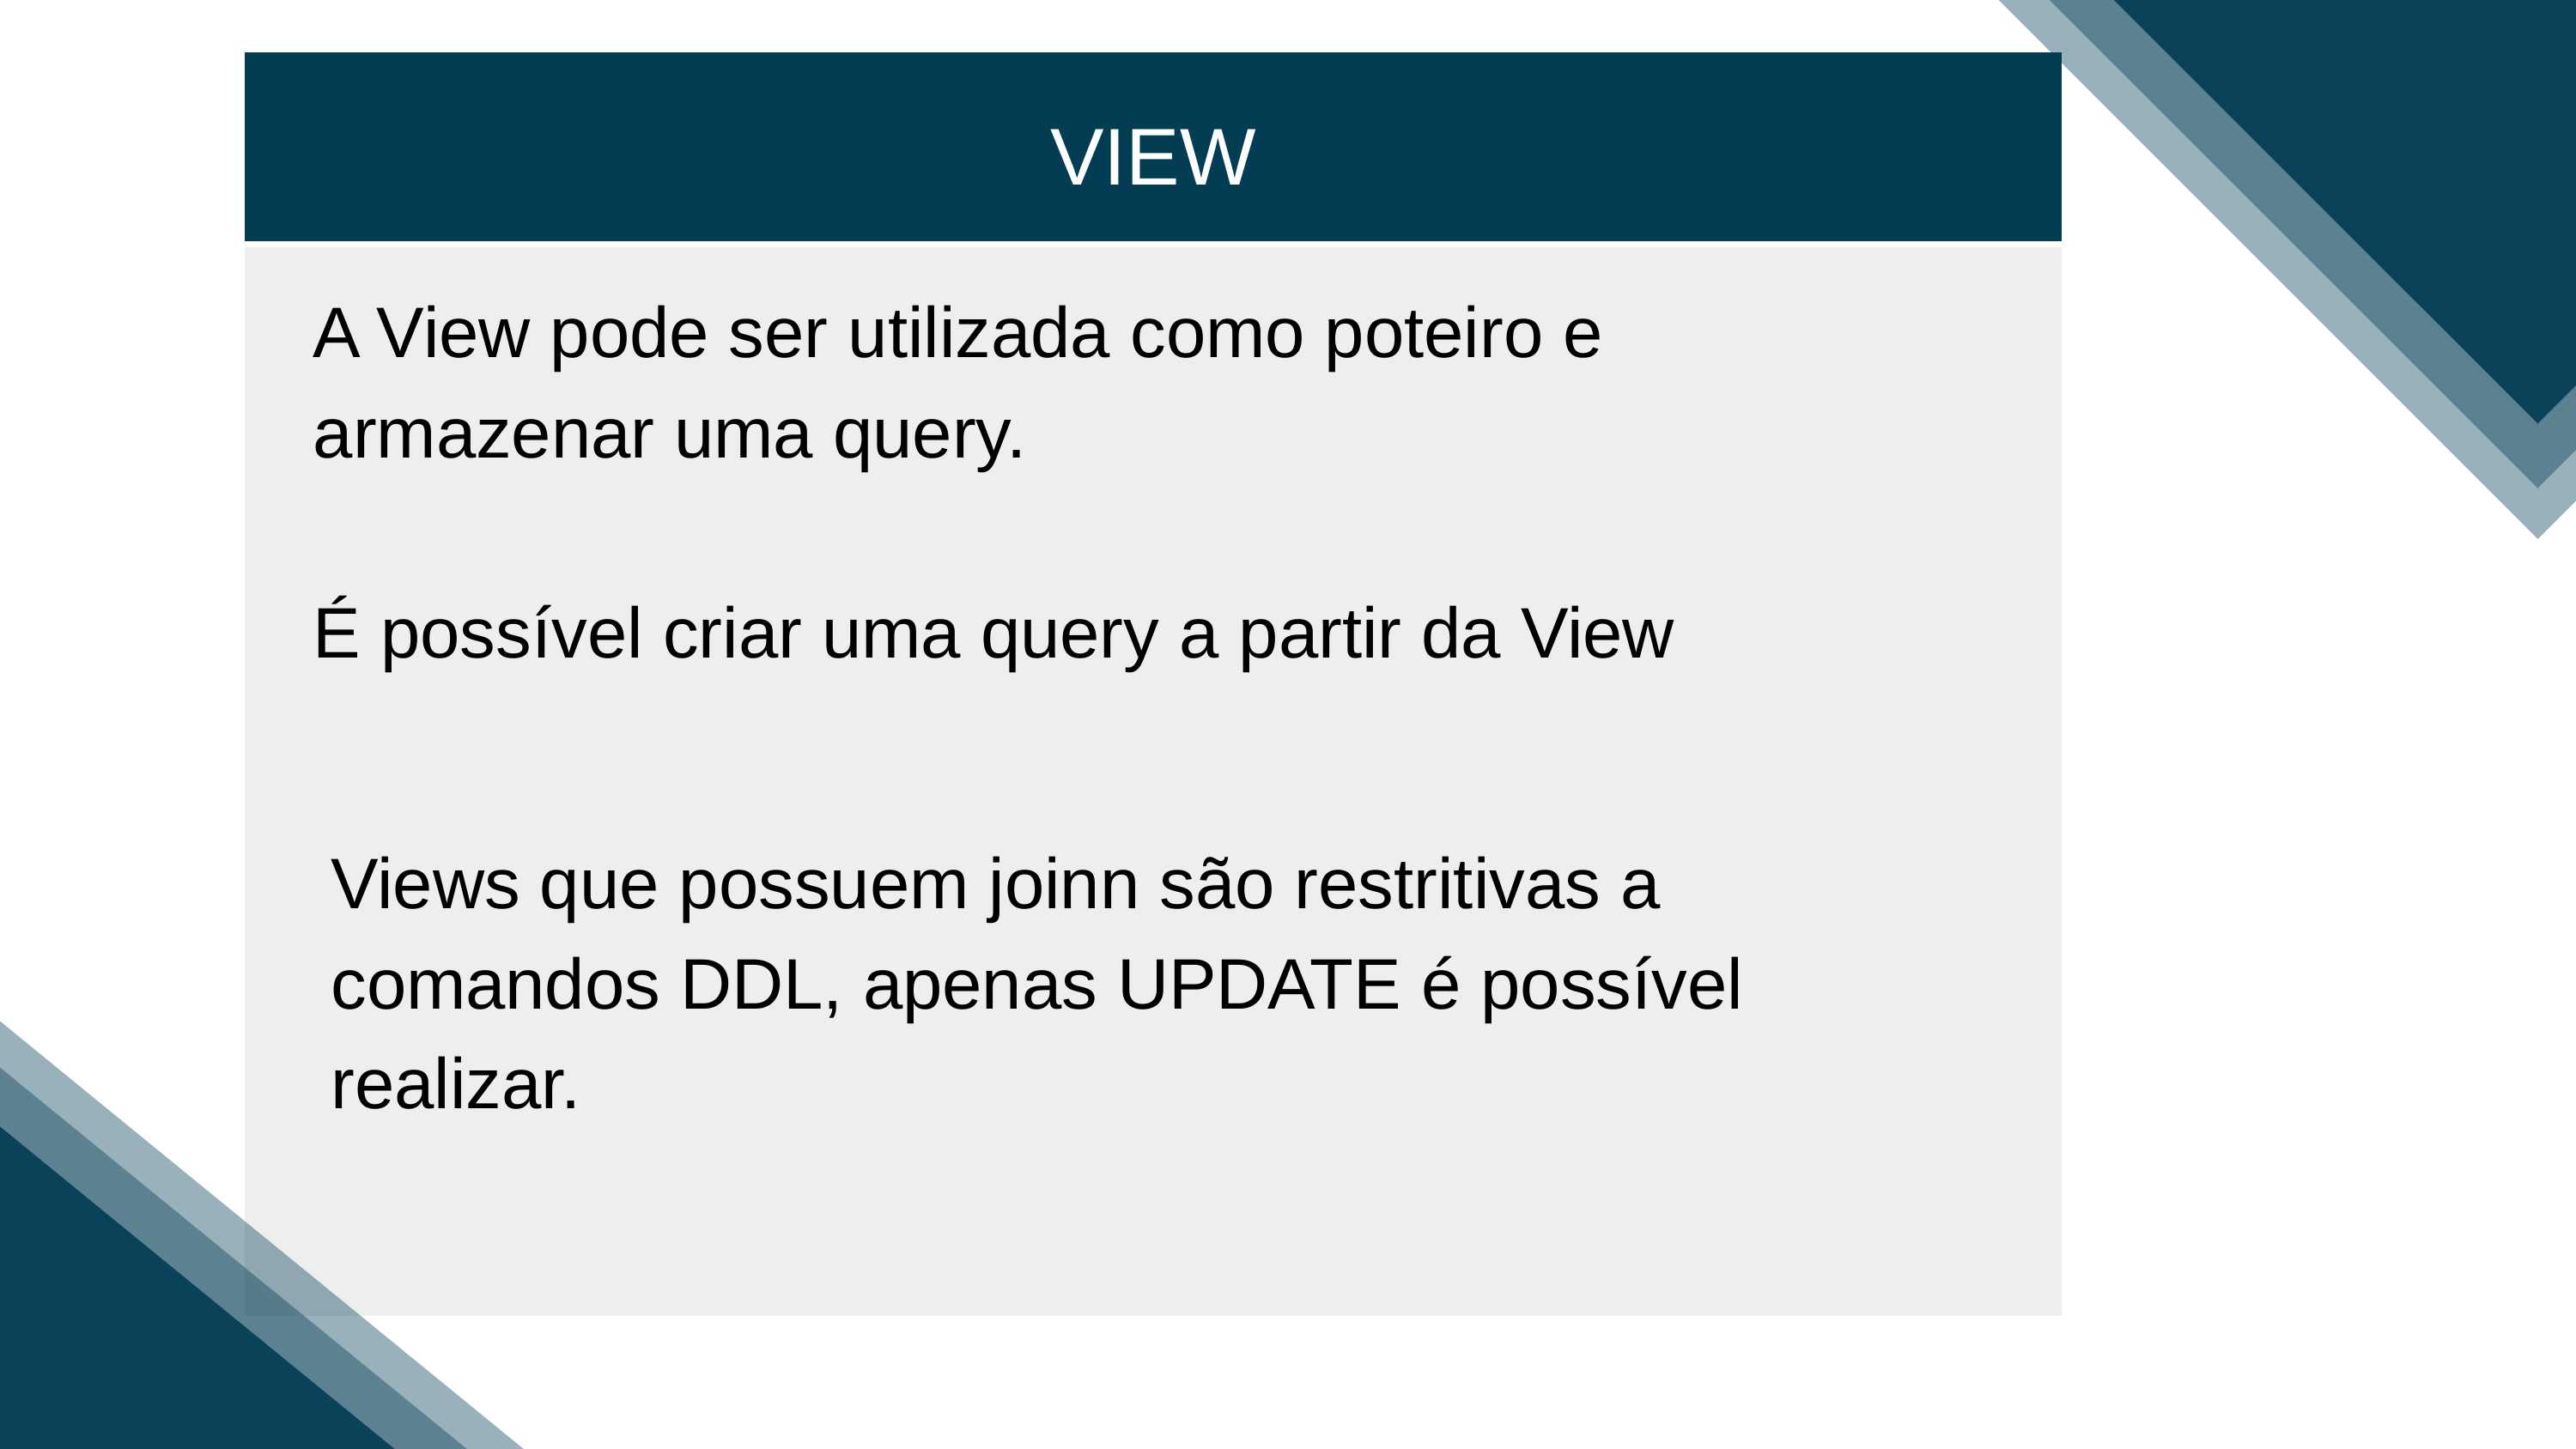

VIEW

A View pode ser utilizada como poteiro e armazenar uma query.

É possível criar uma query a partir da View
Views que possuem joinn são restritivas a comandos DDL, apenas UPDATE é possível realizar.